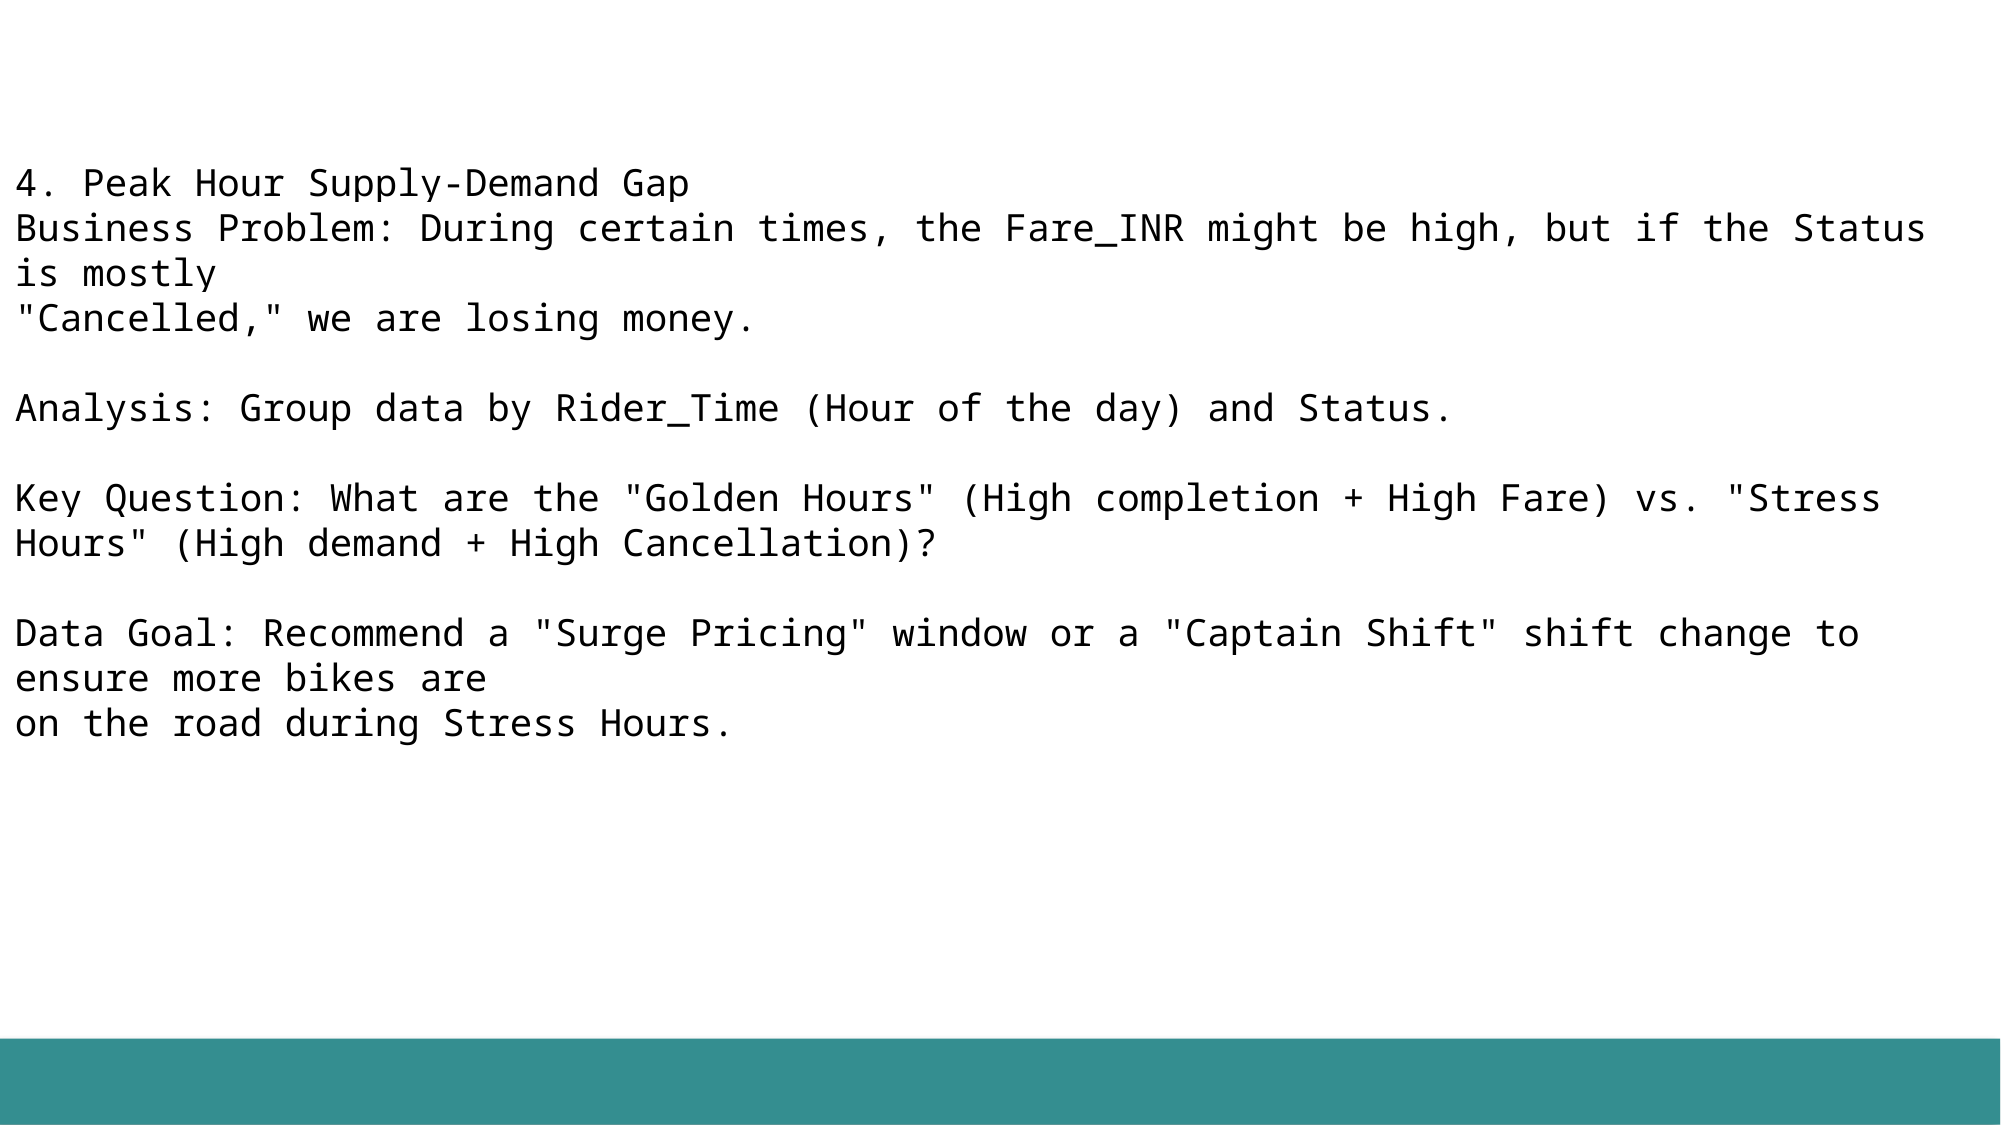

4. Peak Hour Supply-Demand Gap
Business Problem: During certain times, the Fare_INR might be high, but if the Status is mostly
"Cancelled," we are losing money.

Analysis: Group data by Rider_Time (Hour of the day) and Status.

Key Question: What are the "Golden Hours" (High completion + High Fare) vs. "Stress Hours" (High demand + High Cancellation)?

Data Goal: Recommend a "Surge Pricing" window or a "Captain Shift" shift change to ensure more bikes are
on the road during Stress Hours.